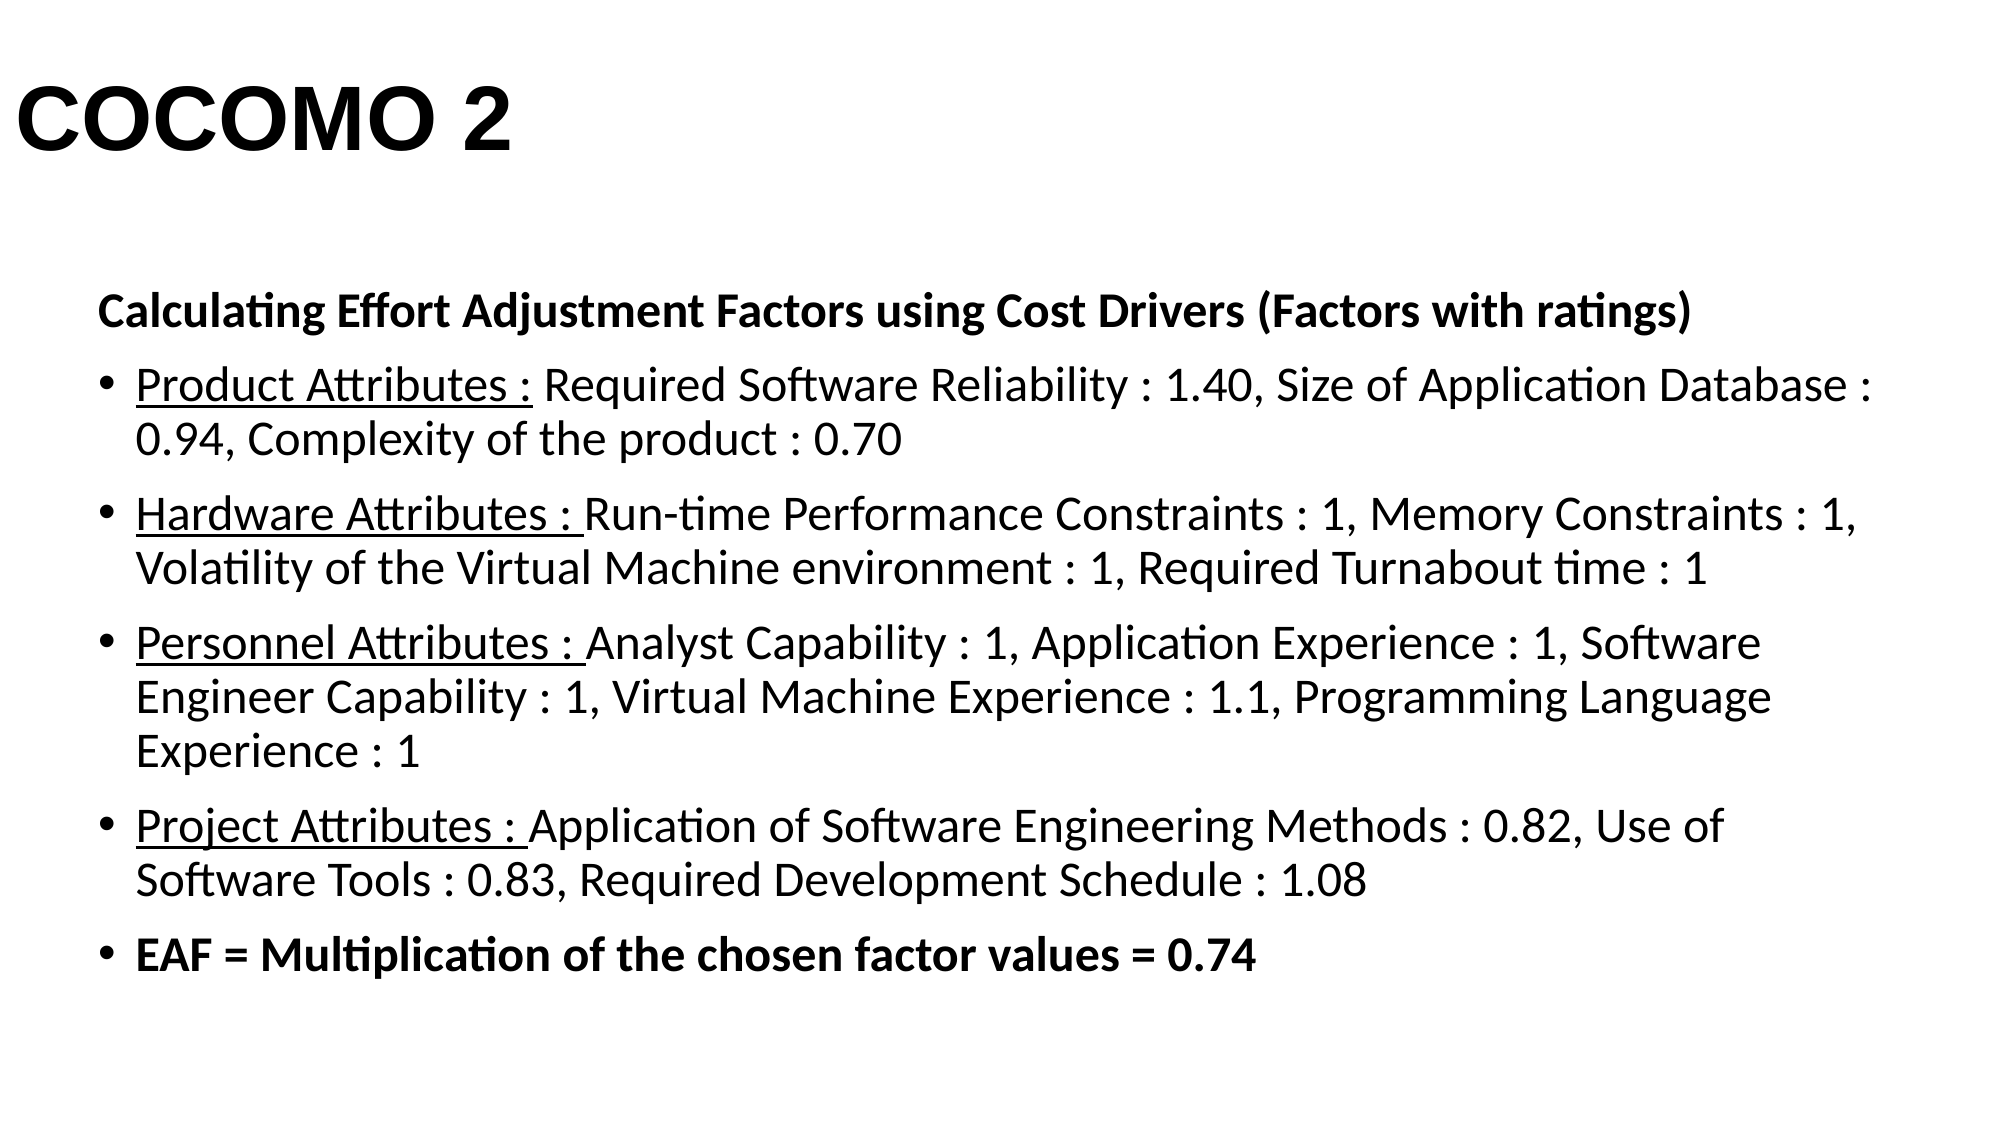

# COCOMO 2

Calculating Effort Adjustment Factors using Cost Drivers (Factors with ratings)
Product Attributes : Required Software Reliability : 1.40, Size of Application Database : 0.94, Complexity of the product : 0.70
Hardware Attributes : Run-time Performance Constraints : 1, Memory Constraints : 1, Volatility of the Virtual Machine environment : 1, Required Turnabout time : 1
Personnel Attributes : Analyst Capability : 1, Application Experience : 1, Software Engineer Capability : 1, Virtual Machine Experience : 1.1, Programming Language Experience : 1
Project Attributes : Application of Software Engineering Methods : 0.82, Use of Software Tools : 0.83, Required Development Schedule : 1.08
EAF = Multiplication of the chosen factor values = 0.74